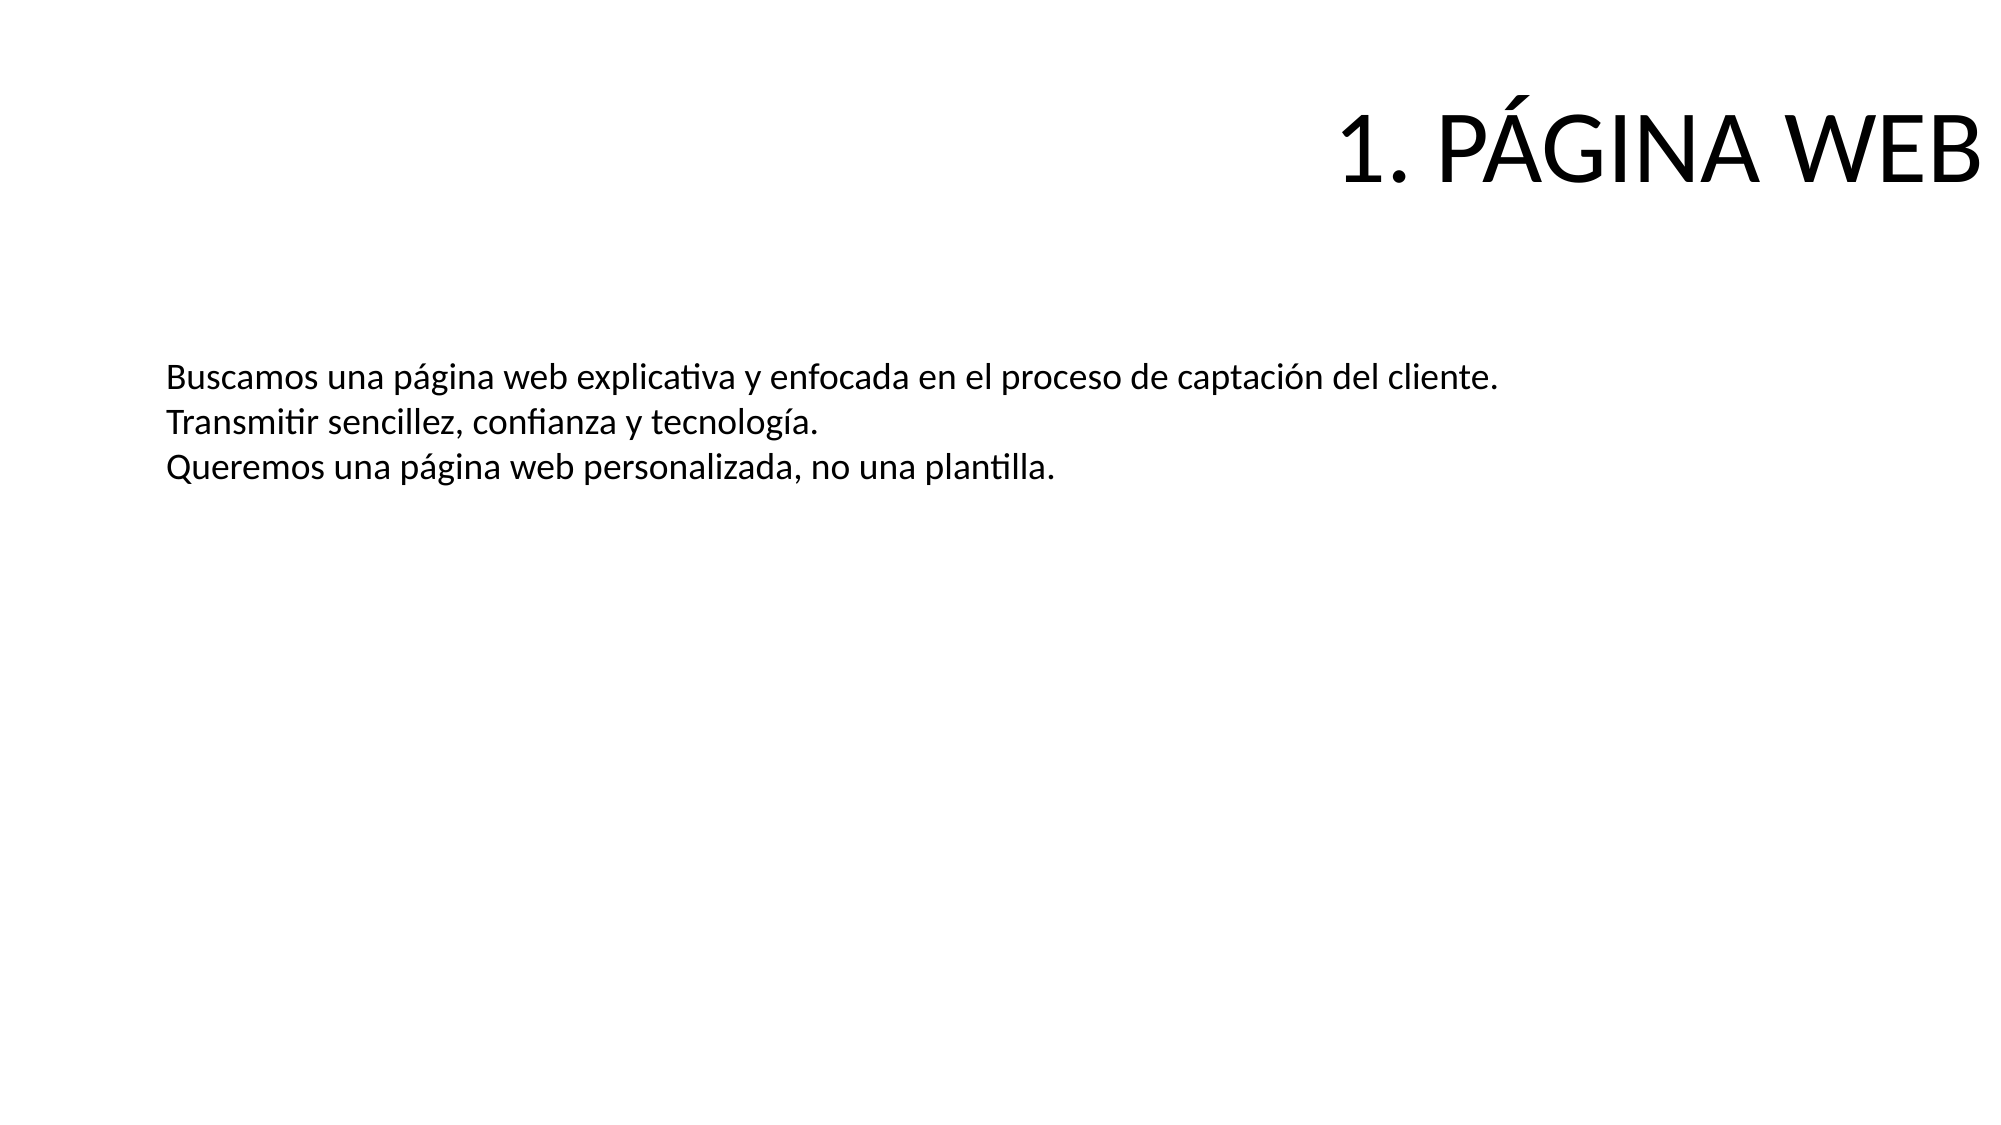

1. PÁGINA WEB
Buscamos una página web explicativa y enfocada en el proceso de captación del cliente. Transmitir sencillez, confianza y tecnología.
Queremos una página web personalizada, no una plantilla.